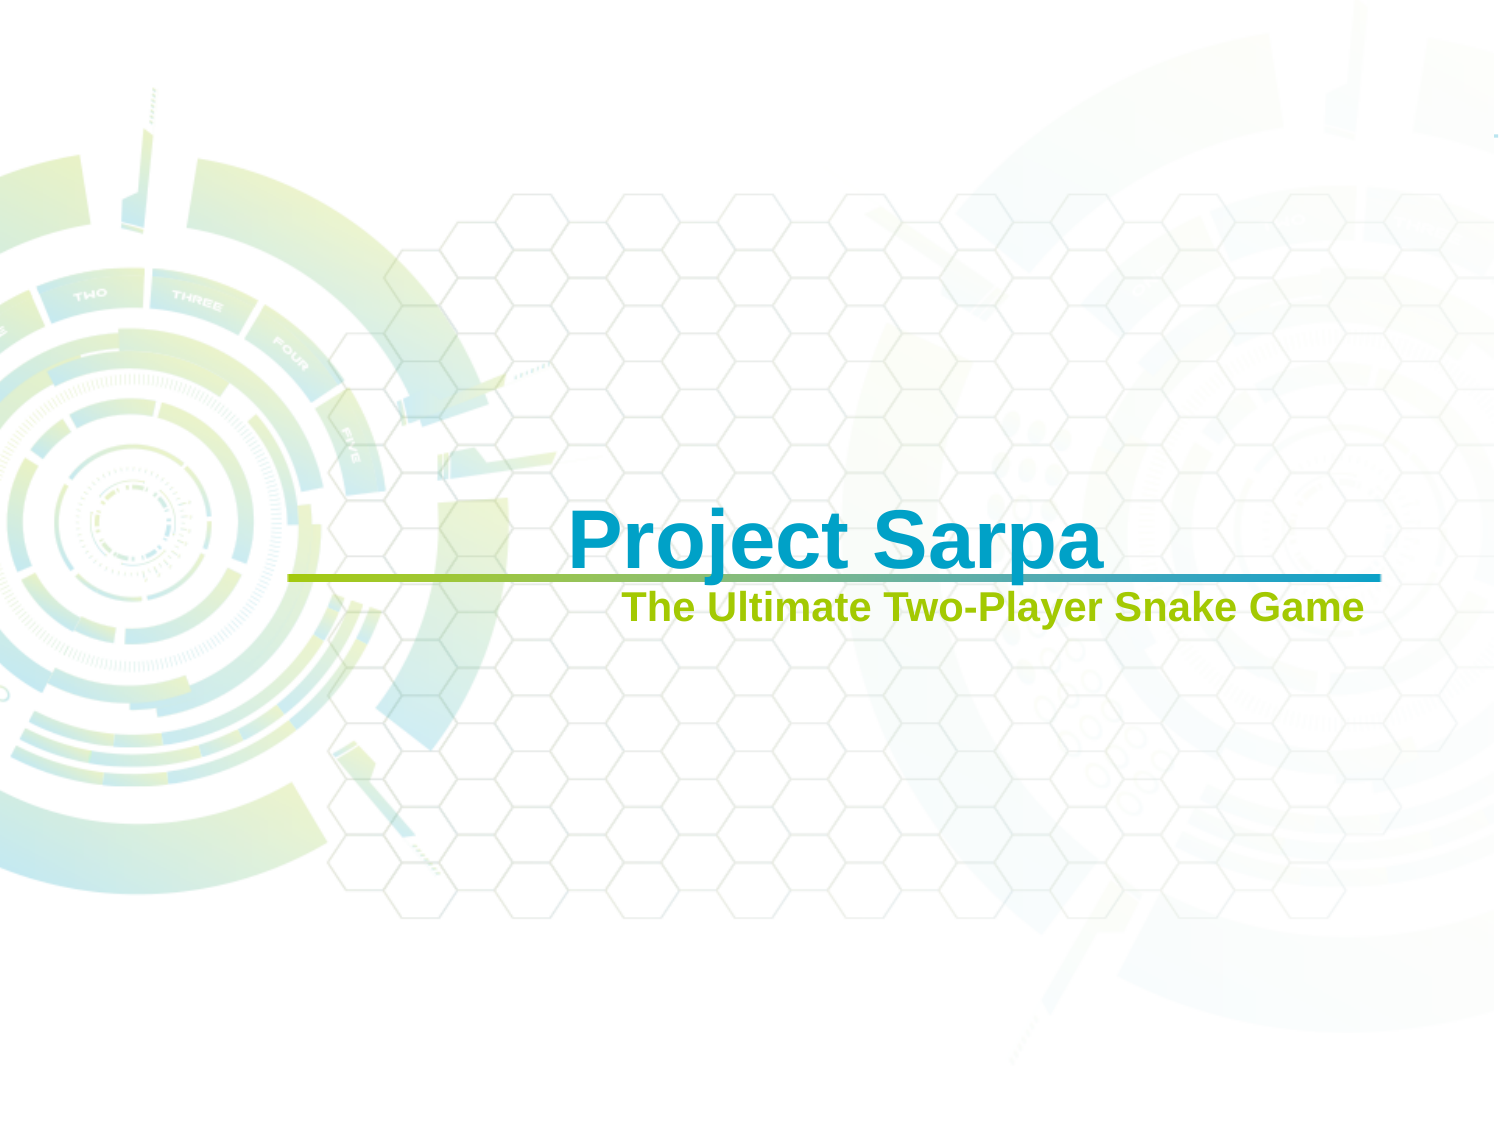

Project Sarpa
The Ultimate Two-Player Snake Game